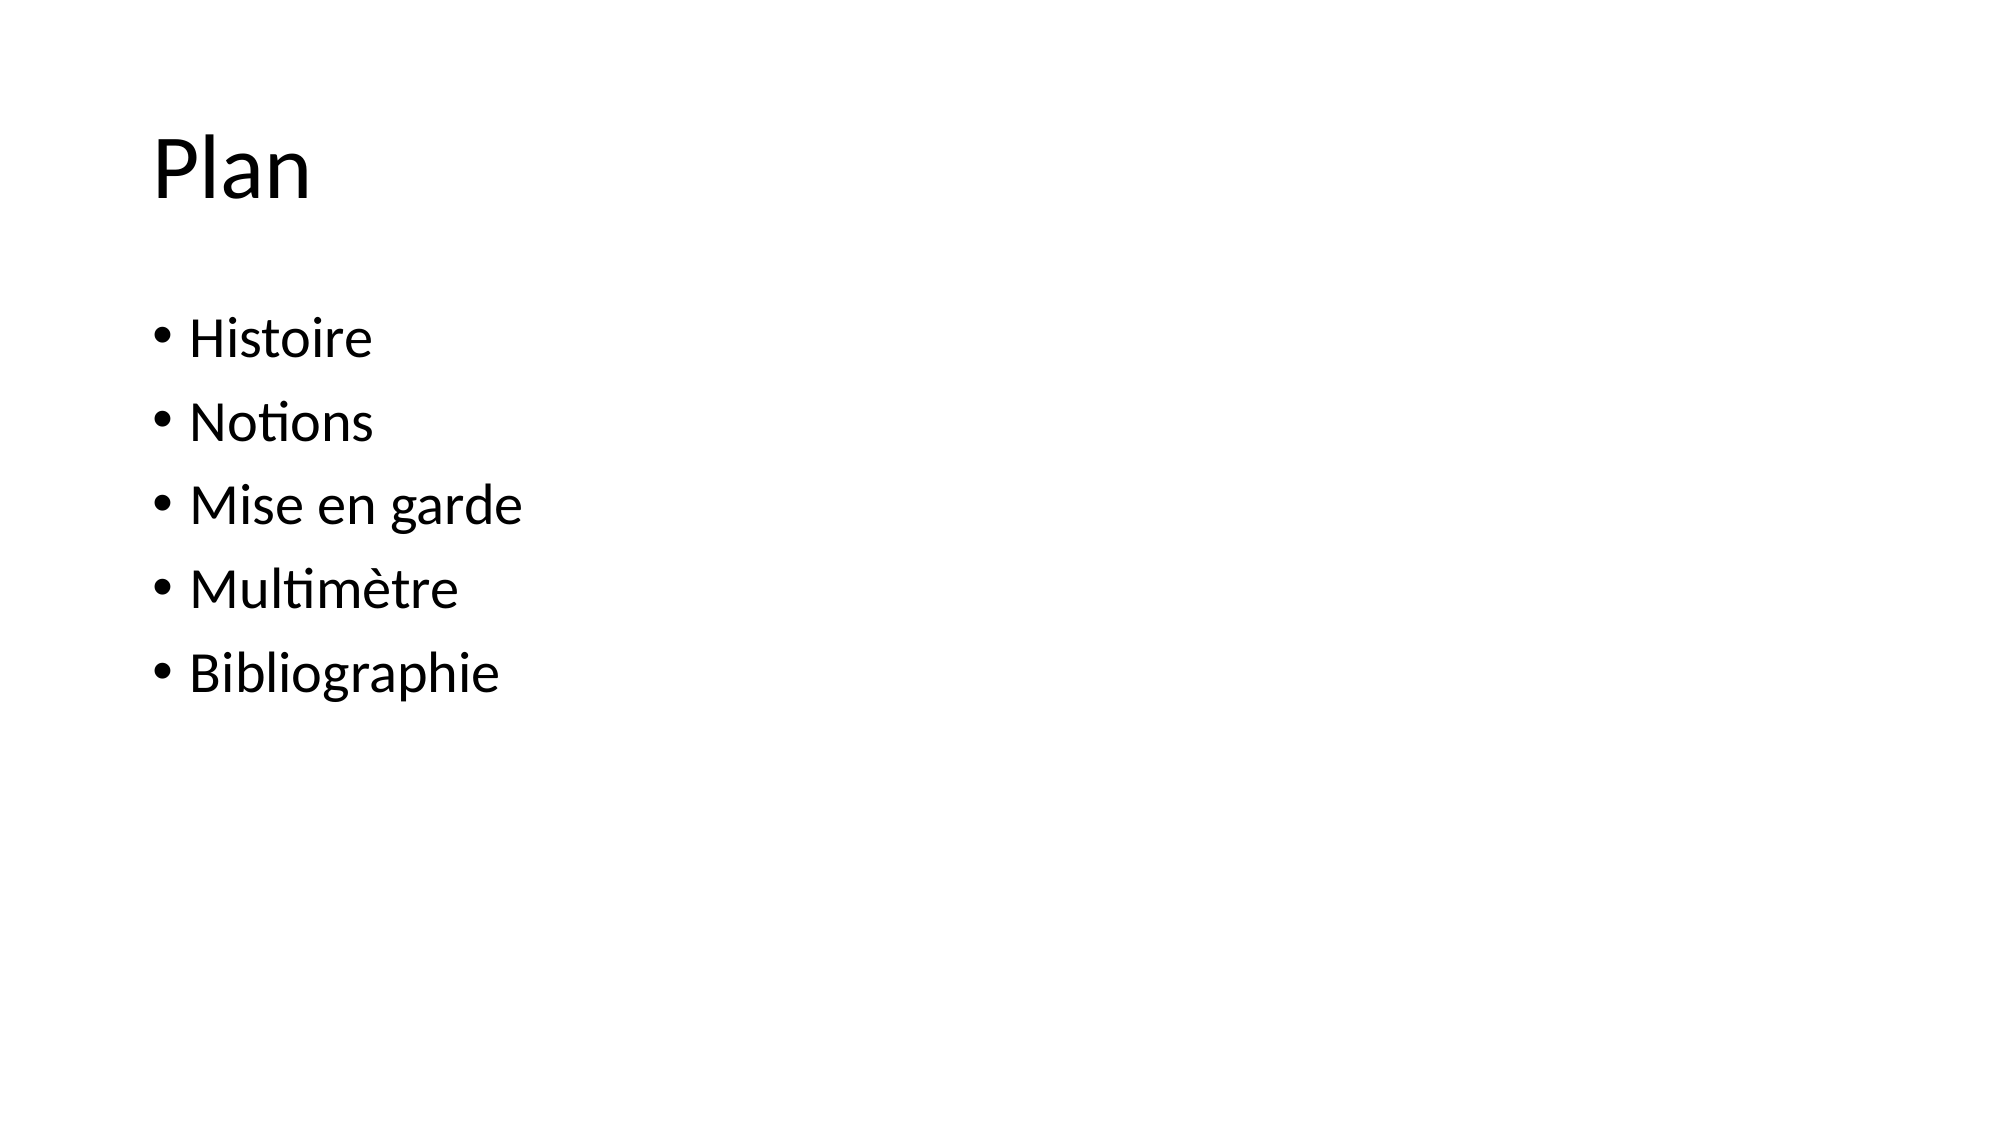

# Plan
Histoire
Notions
Mise en garde
Multimètre
Bibliographie